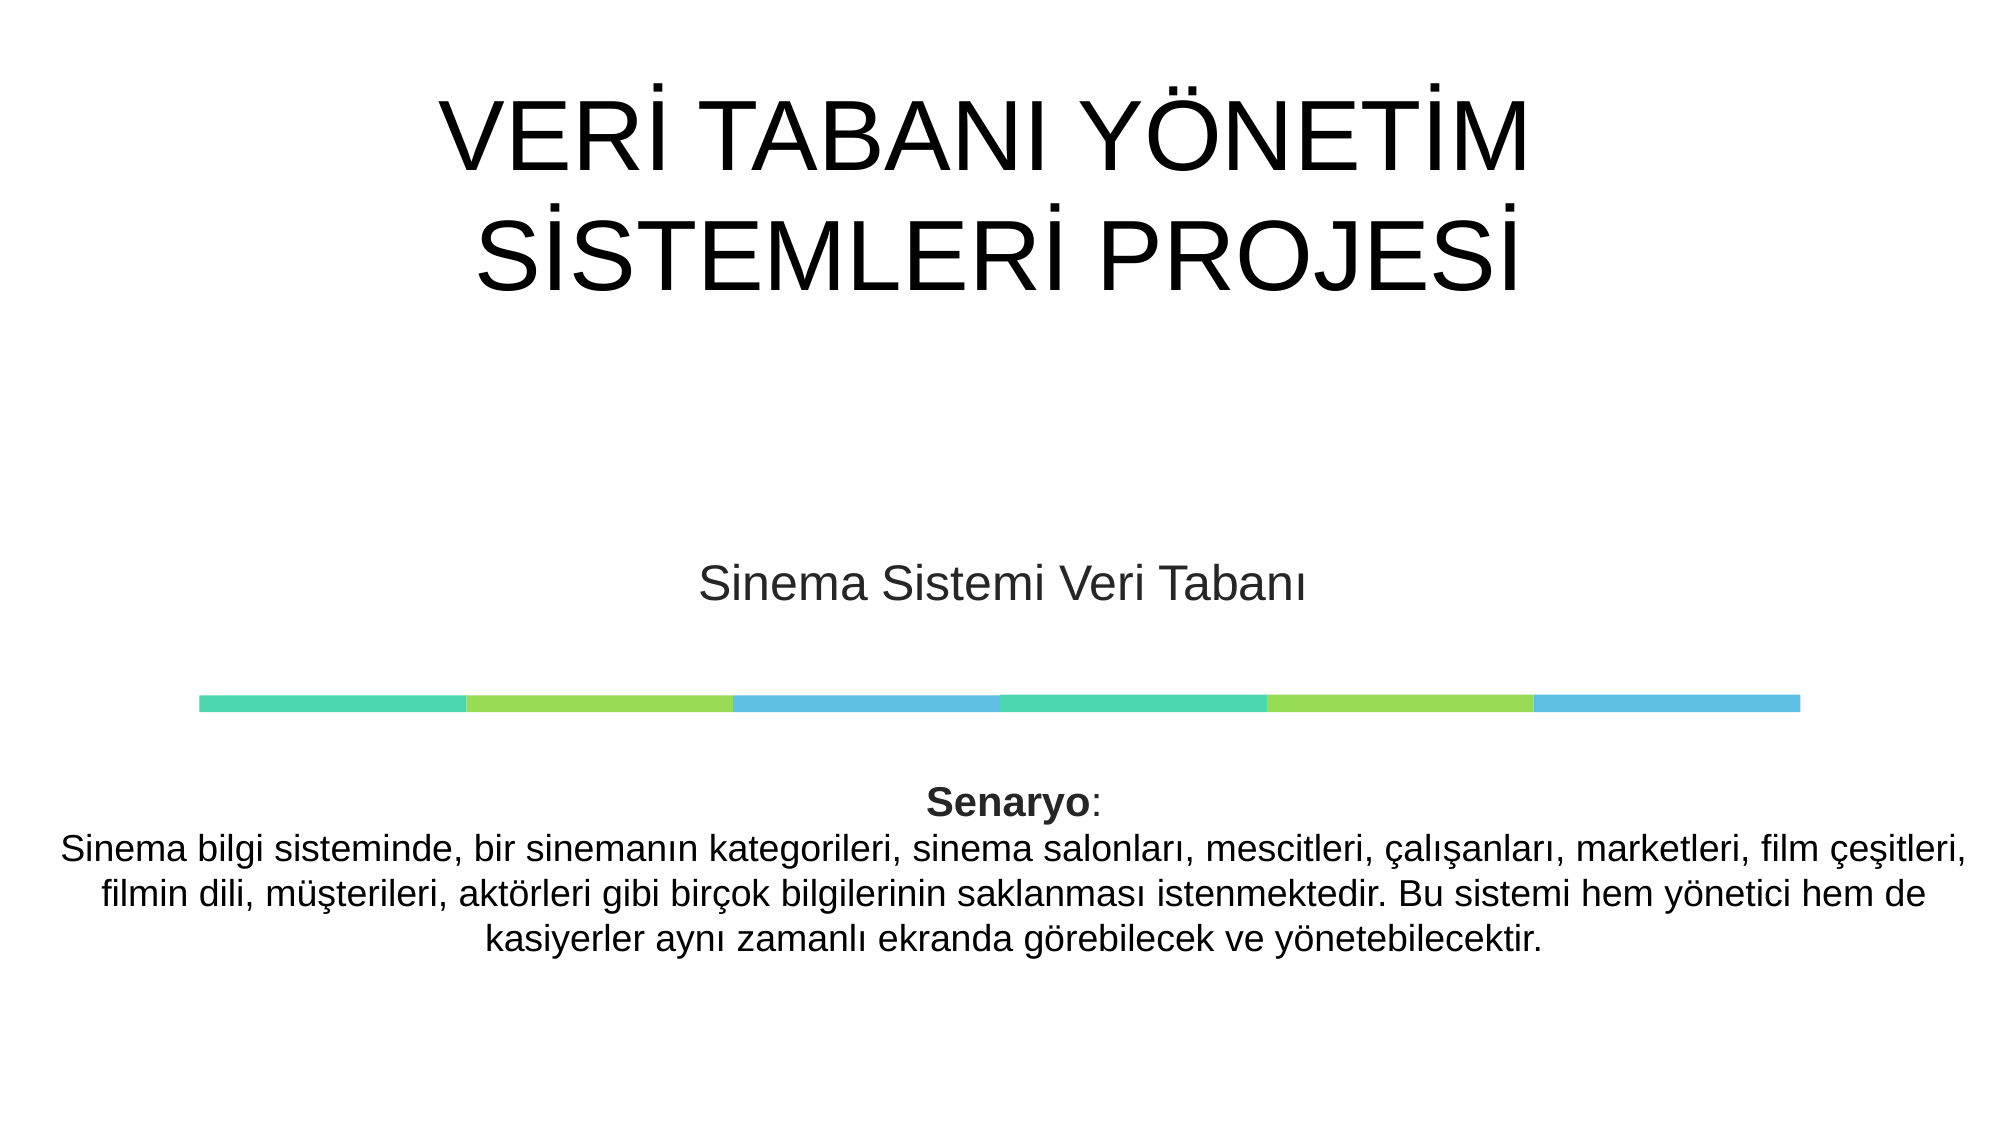

VERİ TABANI YÖNETİM
SİSTEMLERİ PROJESİ
Sinema Sistemi Veri Tabanı

Senaryo:
Sinema bilgi sisteminde, bir sinemanın kategorileri, sinema salonları, mescitleri, çalışanları, marketleri, film çeşitleri, filmin dili, müşterileri, aktörleri gibi birçok bilgilerinin saklanması istenmektedir. Bu sistemi hem yönetici hem de kasiyerler aynı zamanlı ekranda görebilecek ve yönetebilecektir.